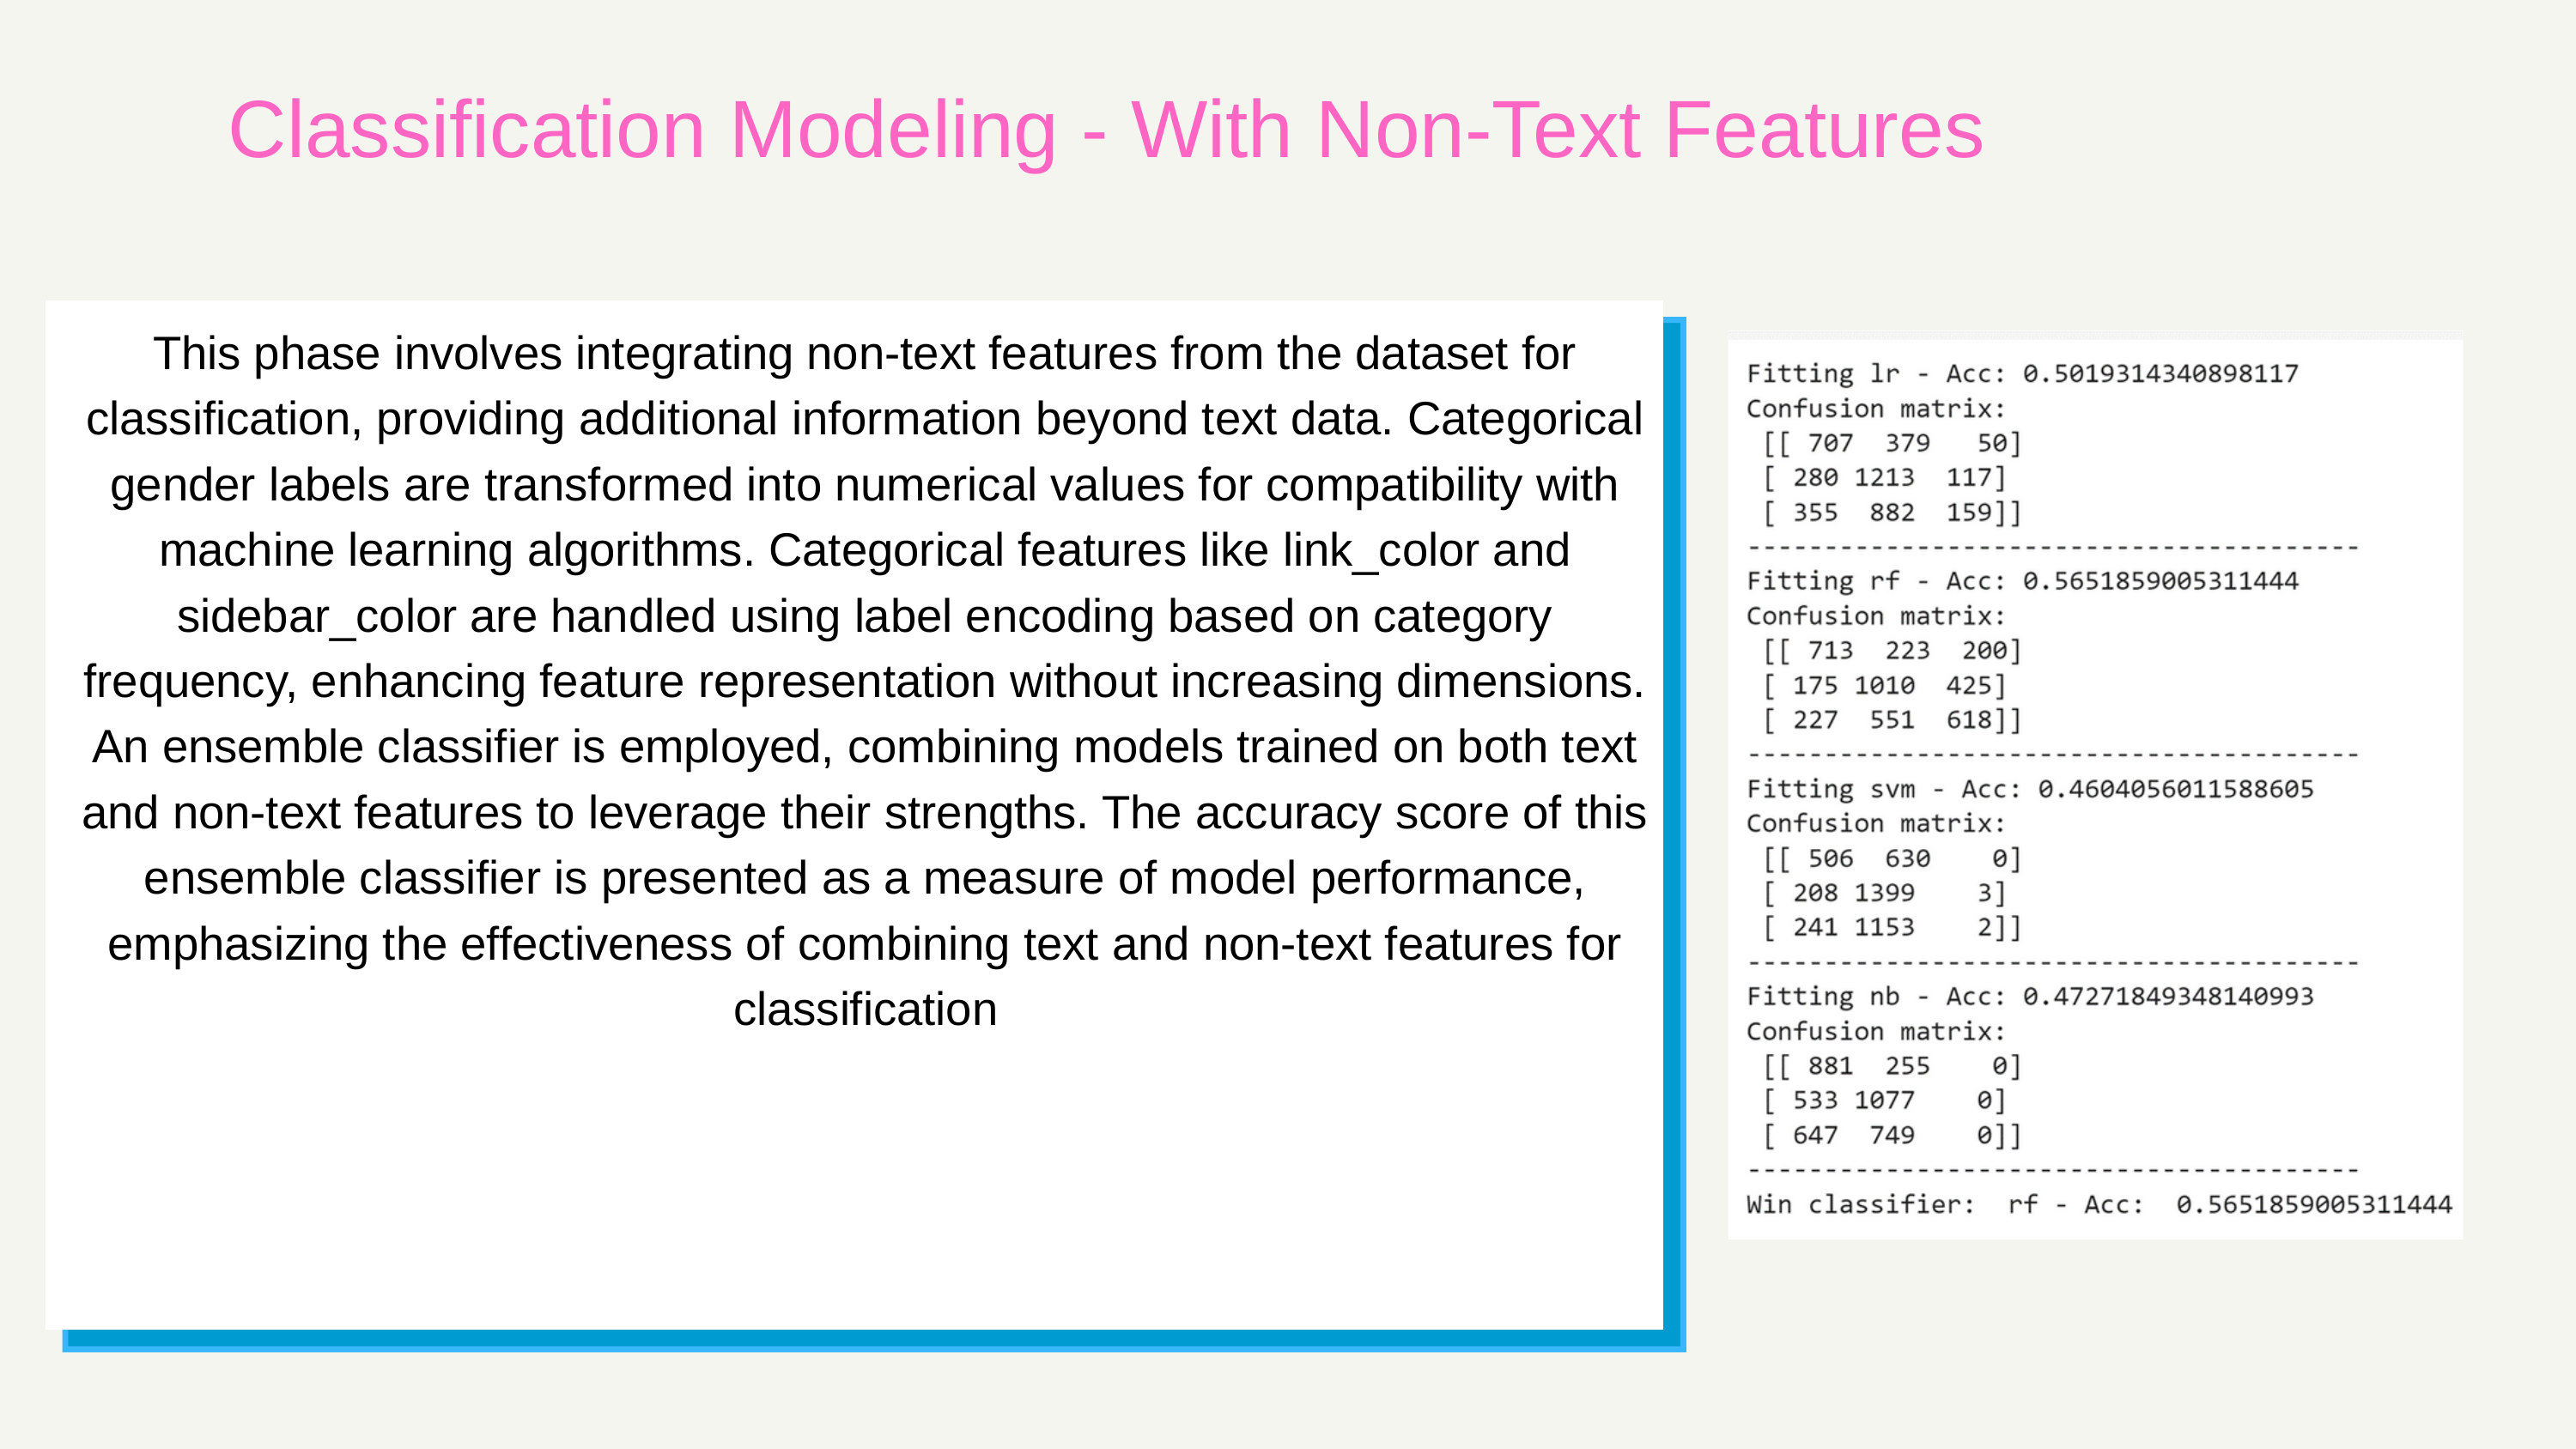

Classification Modeling - With Non-Text Features

This phase involves integrating non-text features from the dataset for classification, providing additional information beyond text data. Categorical gender labels are transformed into numerical values for compatibility with machine learning algorithms. Categorical features like link_color and sidebar_color are handled using label encoding based on category frequency, enhancing feature representation without increasing dimensions. An ensemble classifier is employed, combining models trained on both text and non-text features to leverage their strengths. The accuracy score of this ensemble classifier is presented as a measure of model performance, emphasizing the effectiveness of combining text and non-text features for classification